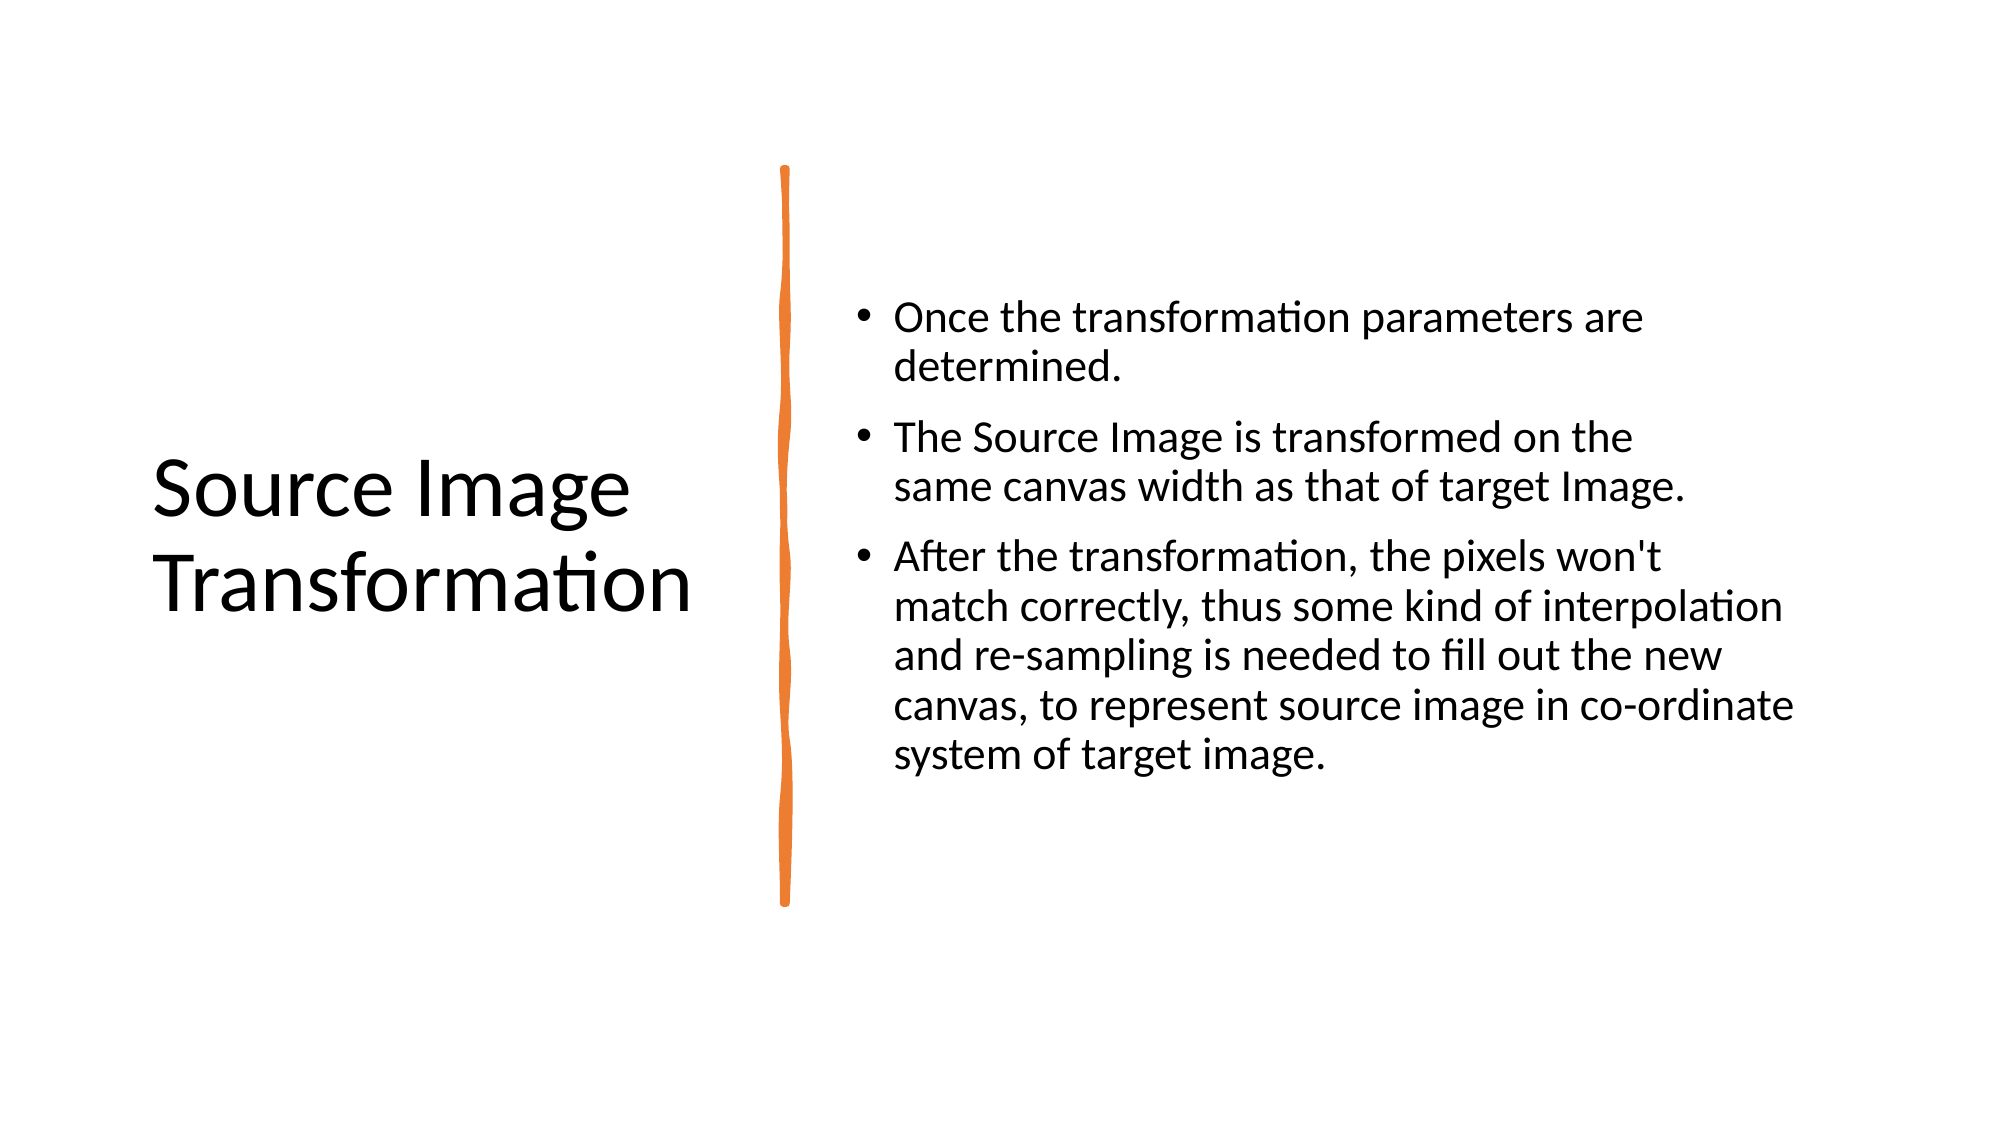

# Source Image Transformation
Once the transformation parameters are determined.
The Source Image is transformed on the same canvas width as that of target Image.
After the transformation, the pixels won't match correctly, thus some kind of interpolation and re-sampling is needed to fill out the new canvas, to represent source image in co-ordinate system of target image.

Shivam Pandey             17807671
16